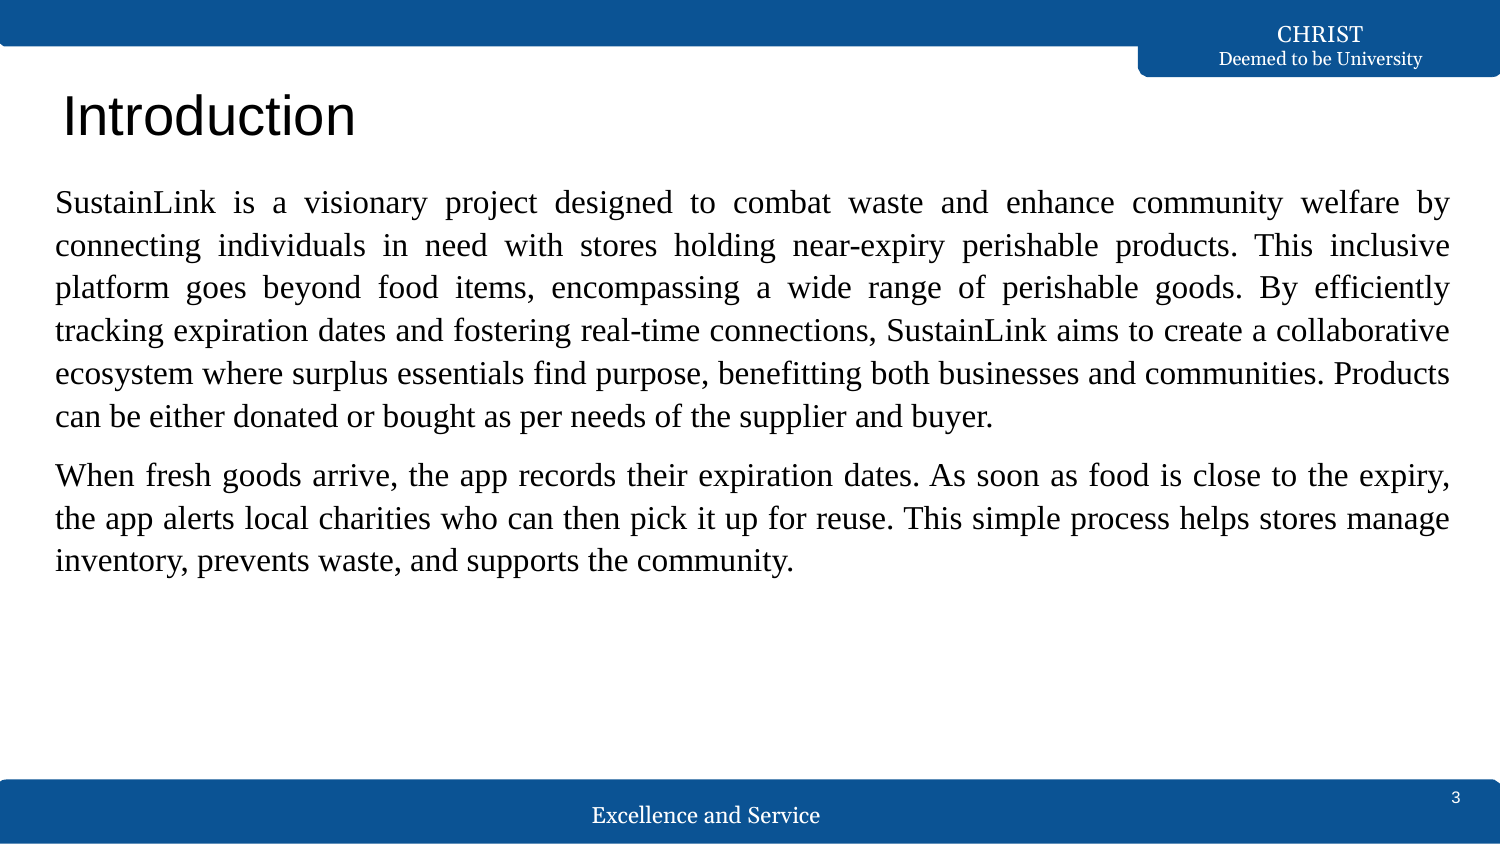

CHRIST
Deemed to be University
# Introduction
SustainLink is a visionary project designed to combat waste and enhance community welfare by connecting individuals in need with stores holding near-expiry perishable products. This inclusive platform goes beyond food items, encompassing a wide range of perishable goods. By efficiently tracking expiration dates and fostering real-time connections, SustainLink aims to create a collaborative ecosystem where surplus essentials find purpose, benefitting both businesses and communities. Products can be either donated or bought as per needs of the supplier and buyer.
When fresh goods arrive, the app records their expiration dates. As soon as food is close to the expiry, the app alerts local charities who can then pick it up for reuse. This simple process helps stores manage inventory, prevents waste, and supports the community.

3
Excellence and Service